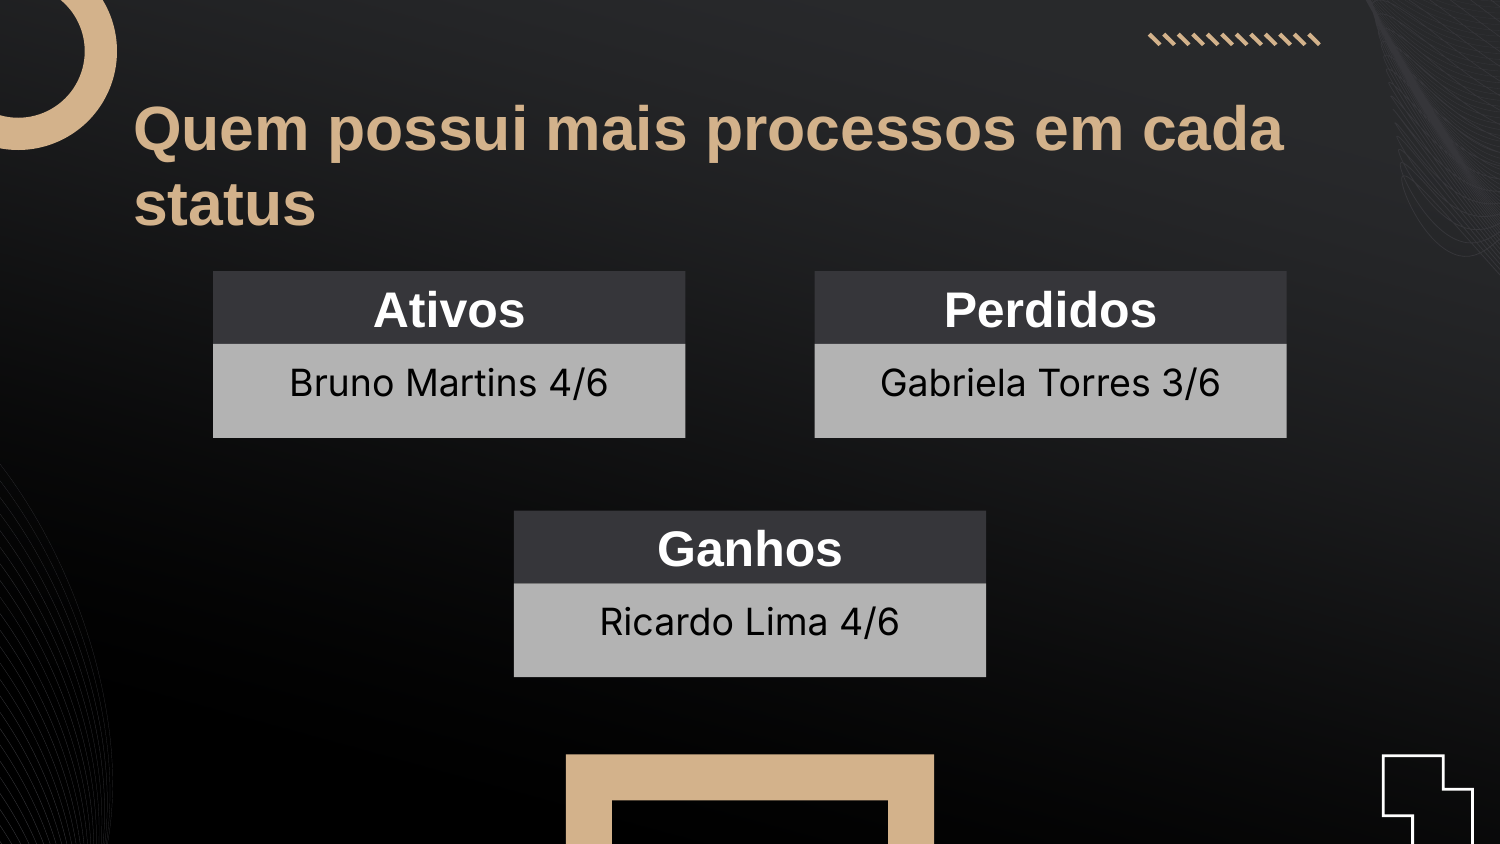

Quem possui mais processos em cada status
# Ativos
Perdidos
Bruno Martins 4/6
Gabriela Torres 3/6
Ganhos
Ricardo Lima 4/6